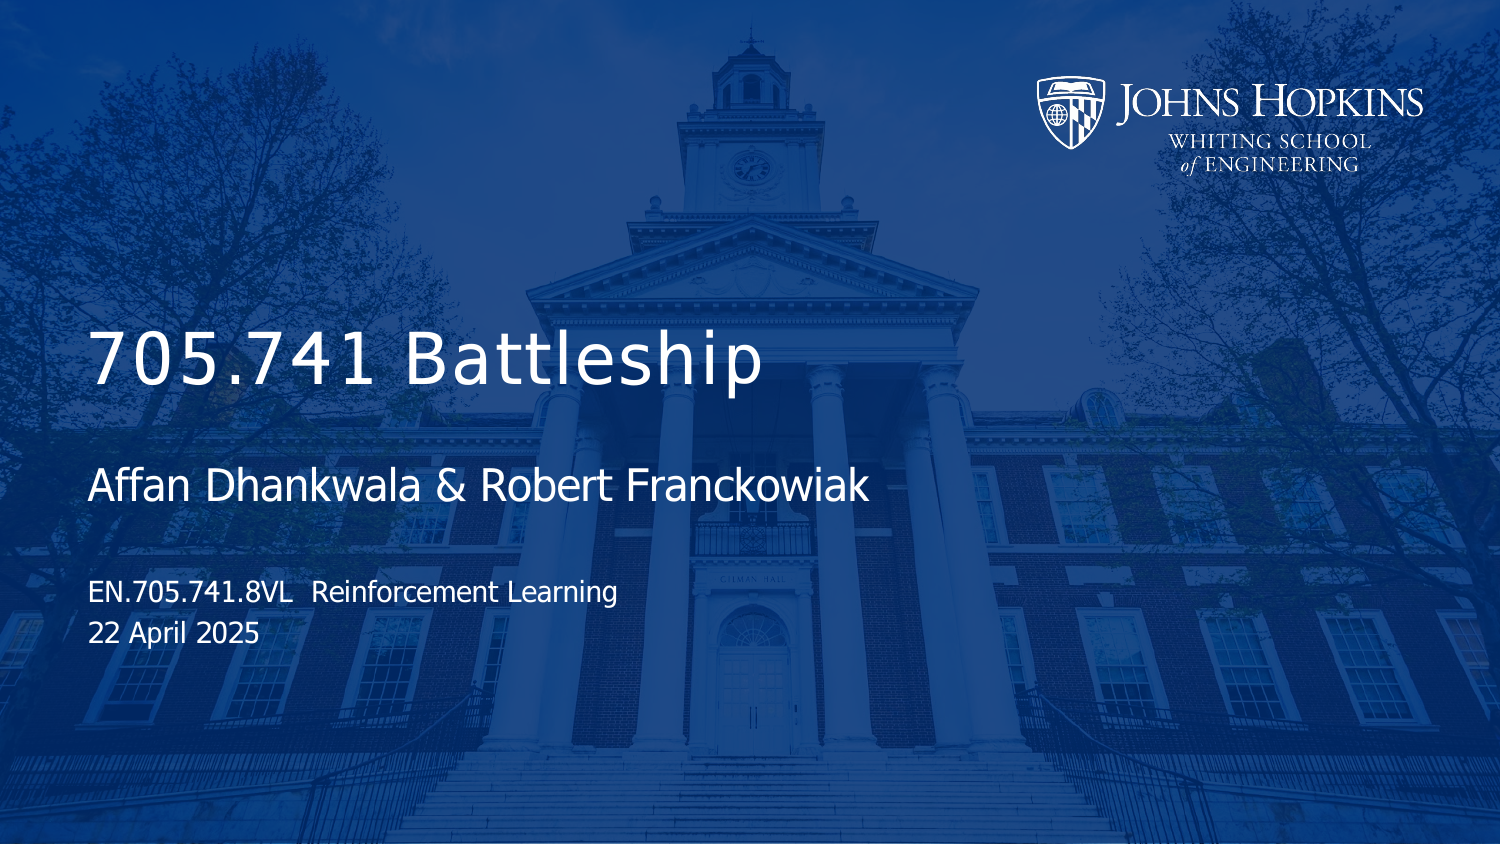

# 705.741 Battleship
Affan Dhankwala & Robert Franckowiak
EN.705.741.8VL  Reinforcement Learning
22 April 2025